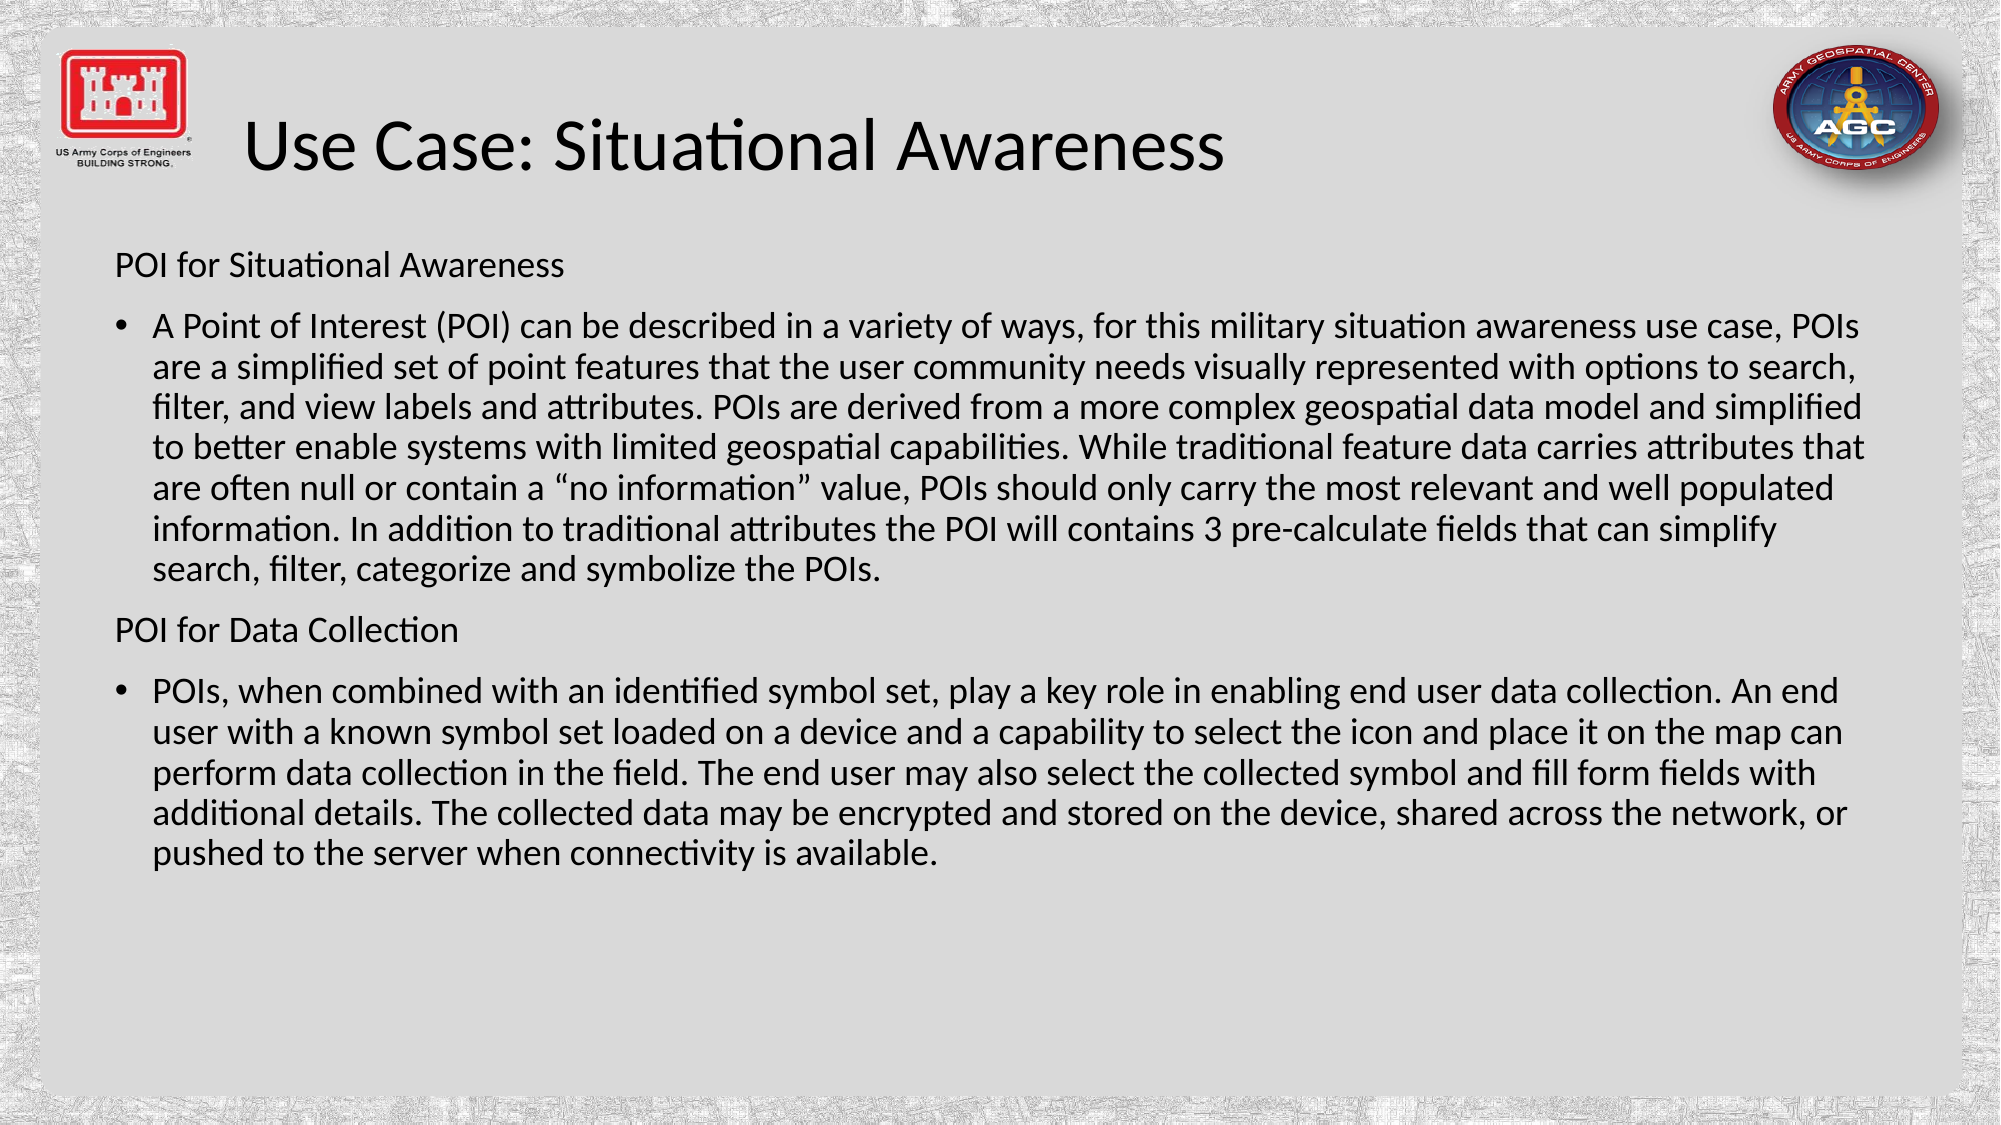

Use Case: Situational Awareness
POI for Situational Awareness
A Point of Interest (POI) can be described in a variety of ways, for this military situation awareness use case, POIs are a simplified set of point features that the user community needs visually represented with options to search, filter, and view labels and attributes. POIs are derived from a more complex geospatial data model and simplified to better enable systems with limited geospatial capabilities. While traditional feature data carries attributes that are often null or contain a “no information” value, POIs should only carry the most relevant and well populated information. In addition to traditional attributes the POI will contains 3 pre-calculate fields that can simplify search, filter, categorize and symbolize the POIs.
POI for Data Collection
POIs, when combined with an identified symbol set, play a key role in enabling end user data collection. An end user with a known symbol set loaded on a device and a capability to select the icon and place it on the map can perform data collection in the field. The end user may also select the collected symbol and fill form fields with additional details. The collected data may be encrypted and stored on the device, shared across the network, or pushed to the server when connectivity is available.